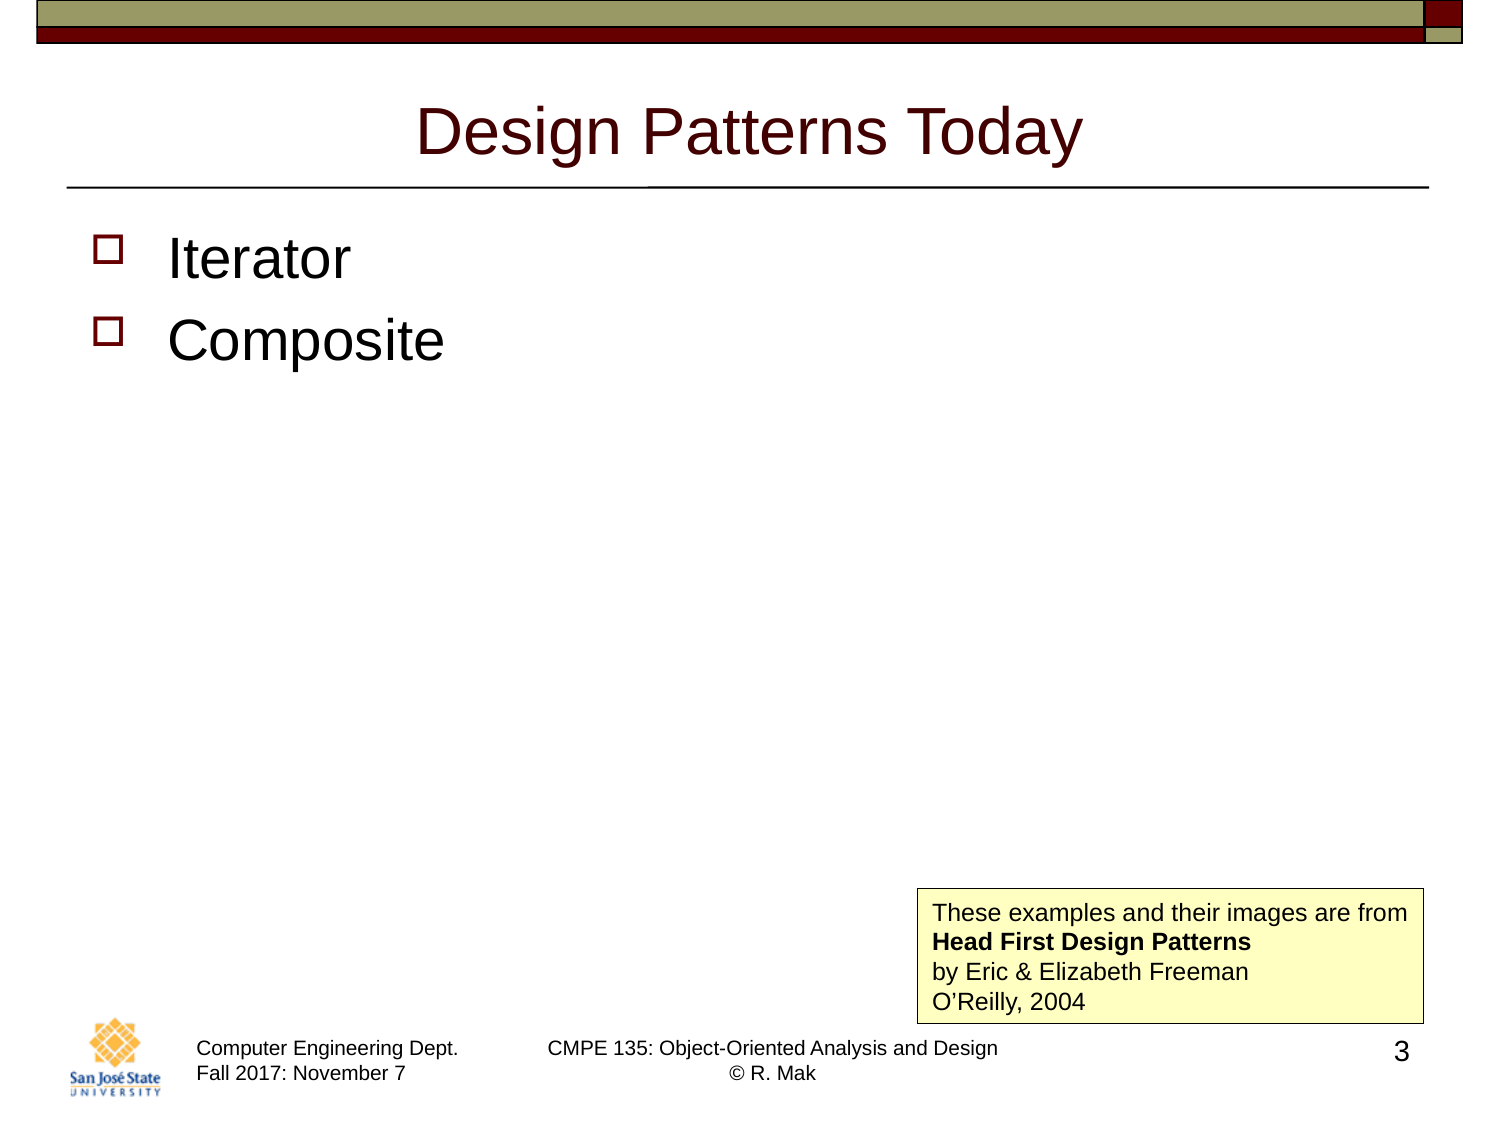

# Design Patterns Today
Iterator
Composite
These examples and their images are from
Head First Design Patterns
by Eric & Elizabeth Freeman
O’Reilly, 2004
3